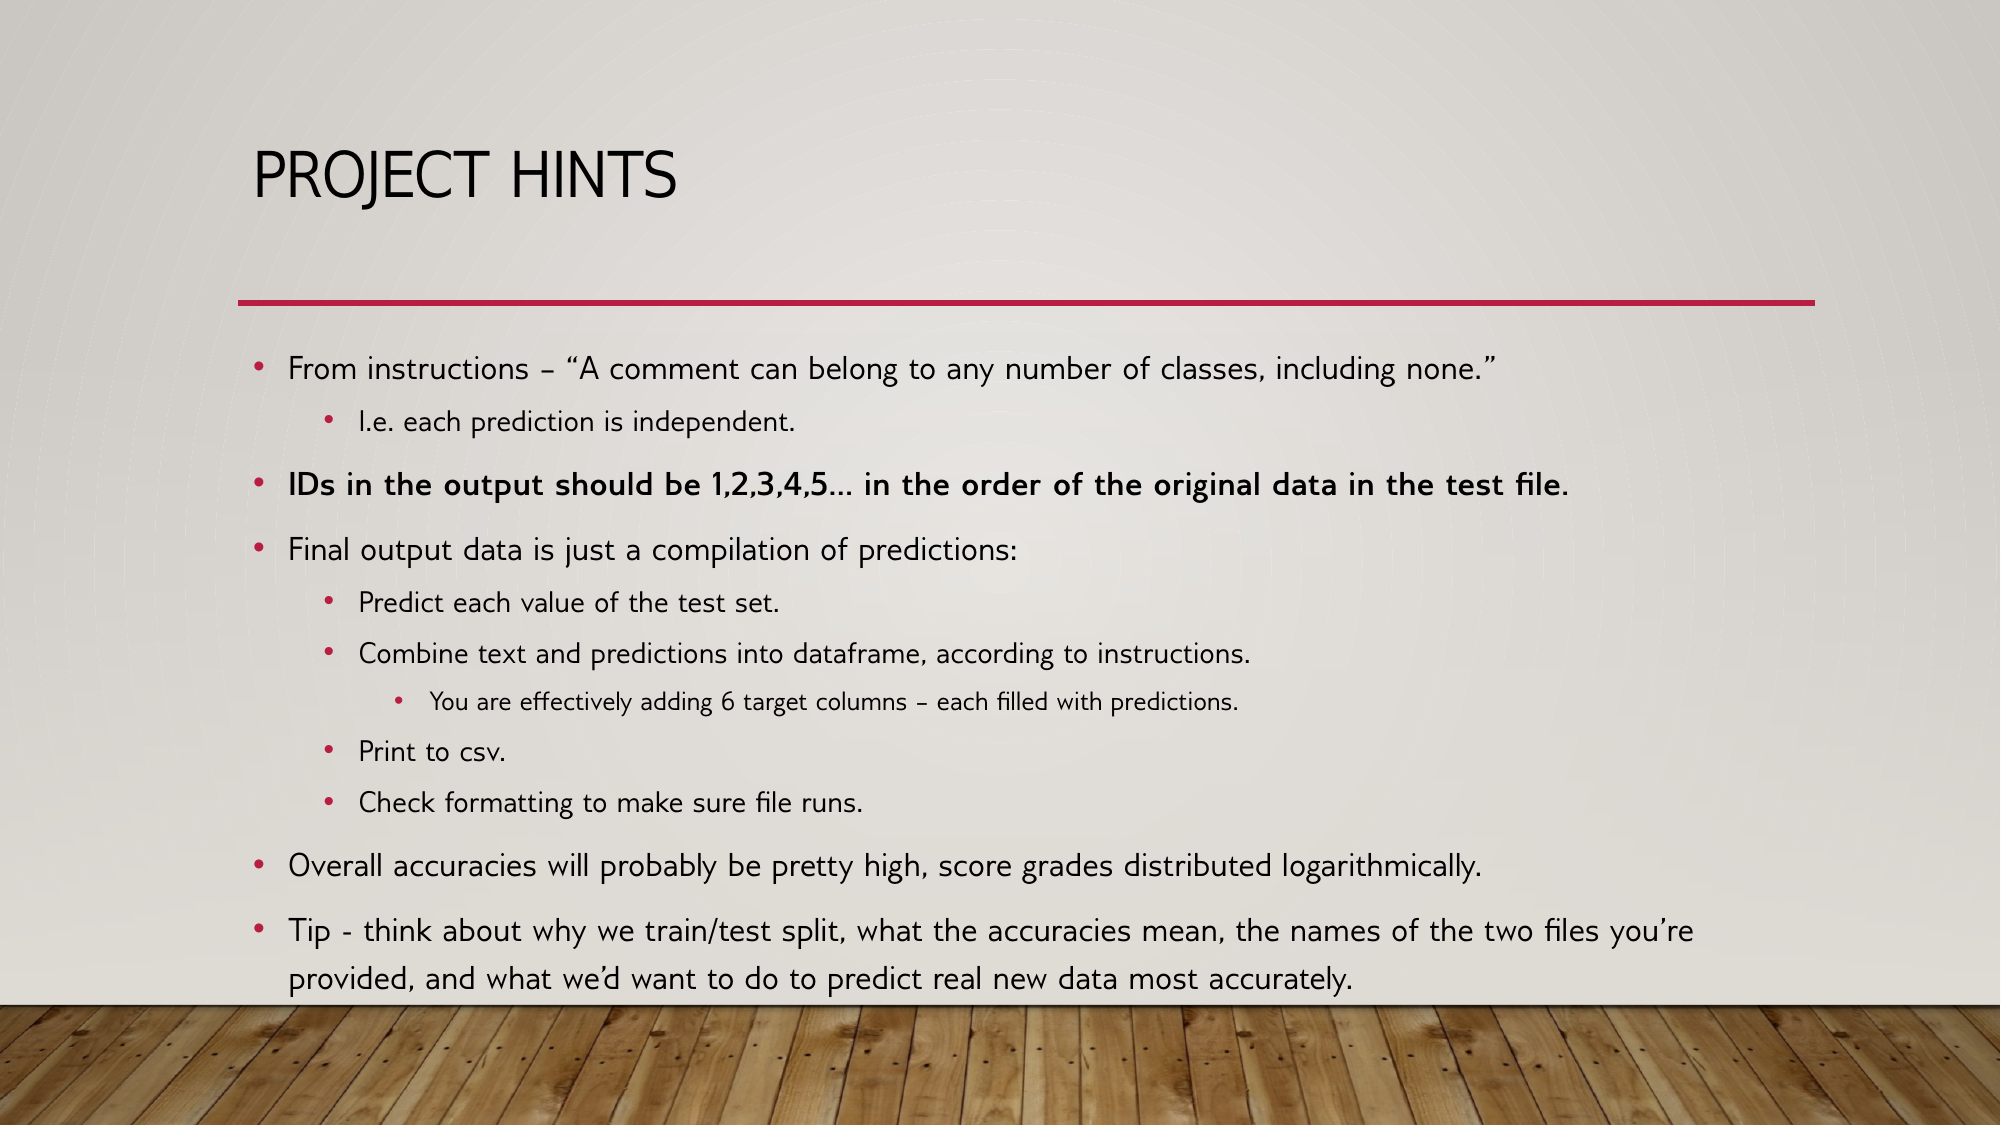

# Project Hints
From instructions – “A comment can belong to any number of classes, including none.”
I.e. each prediction is independent.
IDs in the output should be 1,2,3,4,5… in the order of the original data in the test file.
Final output data is just a compilation of predictions:
Predict each value of the test set.
Combine text and predictions into dataframe, according to instructions.
You are effectively adding 6 target columns – each filled with predictions.
Print to csv.
Check formatting to make sure file runs.
Overall accuracies will probably be pretty high, score grades distributed logarithmically.
Tip - think about why we train/test split, what the accuracies mean, the names of the two files you’re provided, and what we’d want to do to predict real new data most accurately.